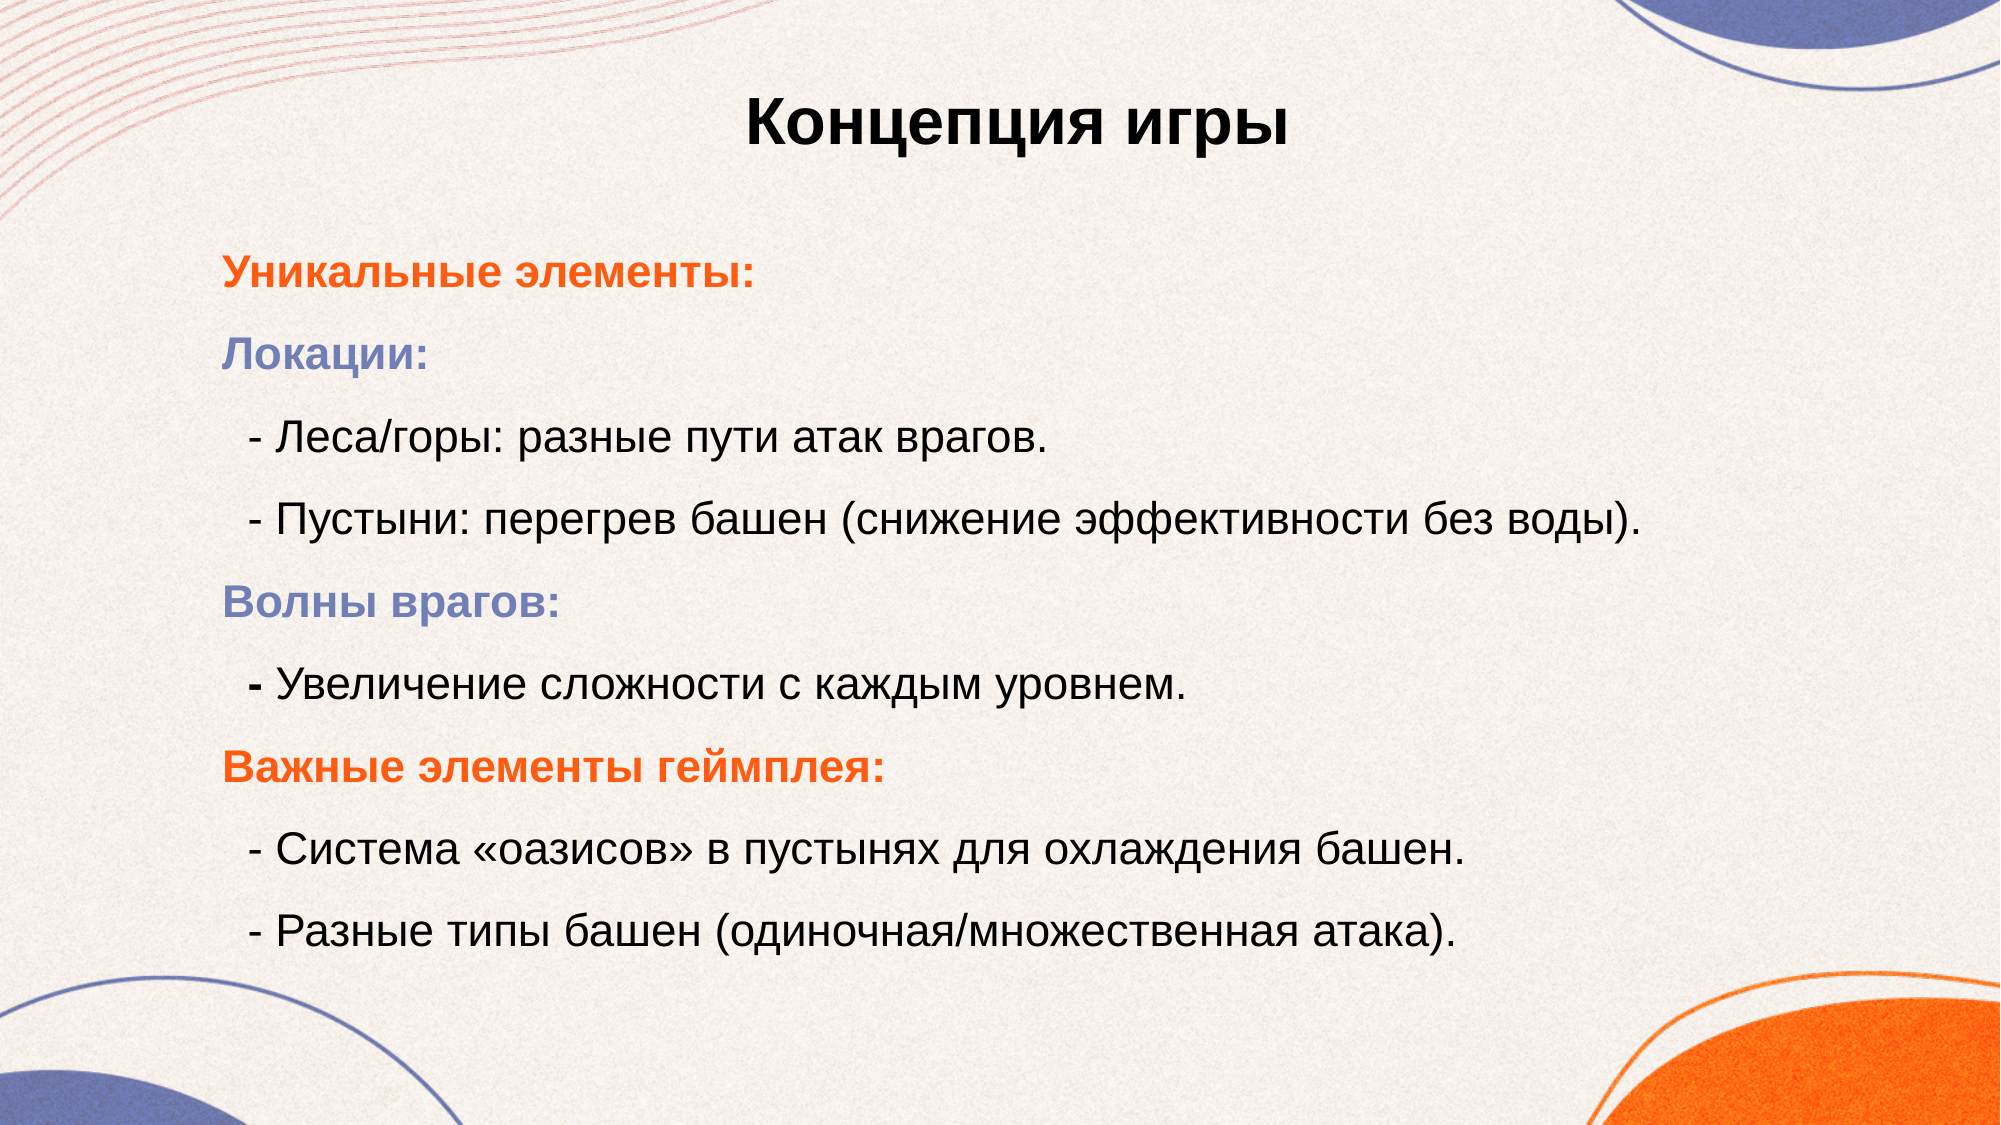

Концепция игры
Уникальные элементы:
Локации:
  - Леса/горы: разные пути атак врагов.
  - Пустыни: перегрев башен (снижение эффективности без воды).
Волны врагов:
  - Увеличение сложности с каждым уровнем.
Важные элементы геймплея:
  - Система «оазисов» в пустынях для охлаждения башен.
  - Разные типы башен (одиночная/множественная атака).